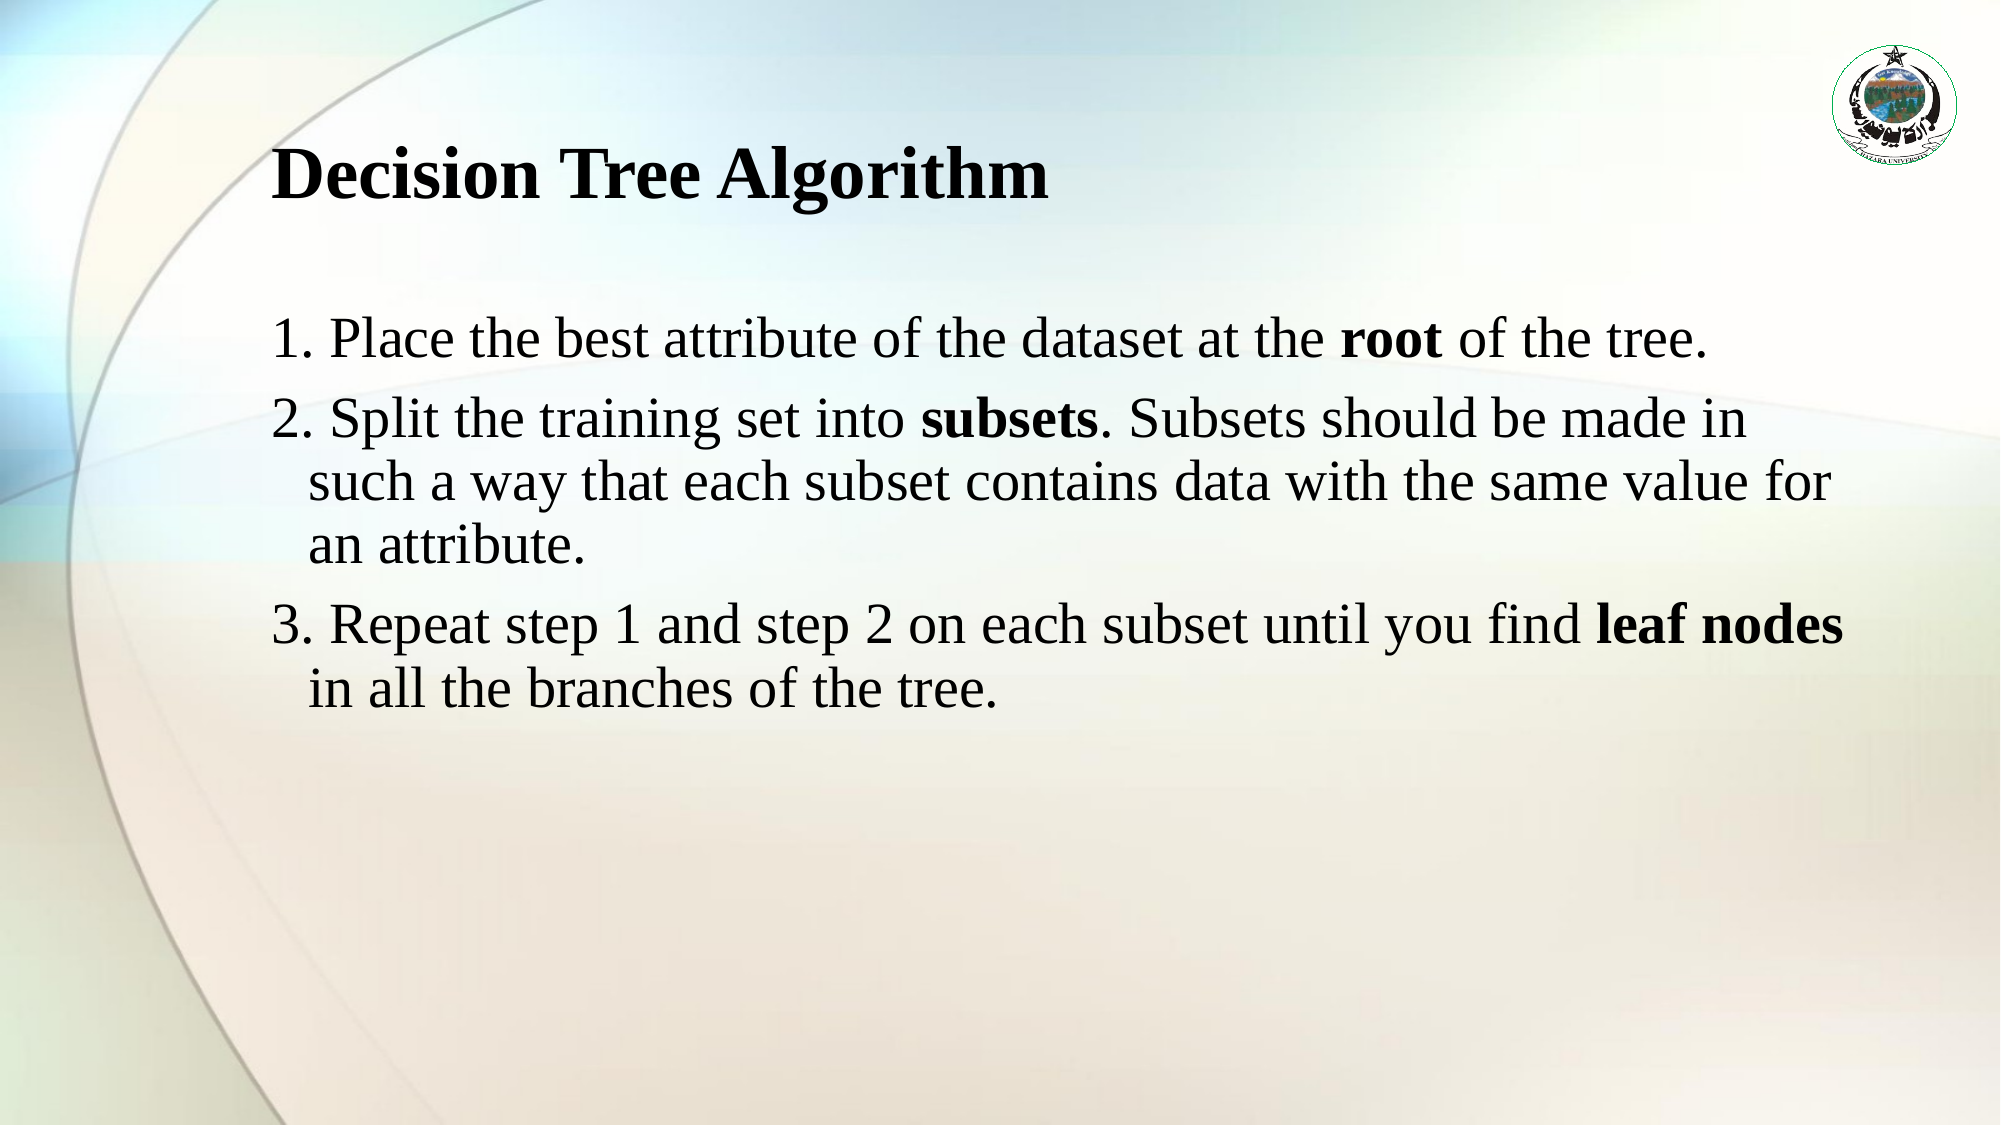

# Decision Tree Algorithm
1. Place the best attribute of the dataset at the root of the tree.
2. Split the training set into subsets. Subsets should be made in such a way that each subset contains data with the same value for an attribute.
3. Repeat step 1 and step 2 on each subset until you find leaf nodes in all the branches of the tree.